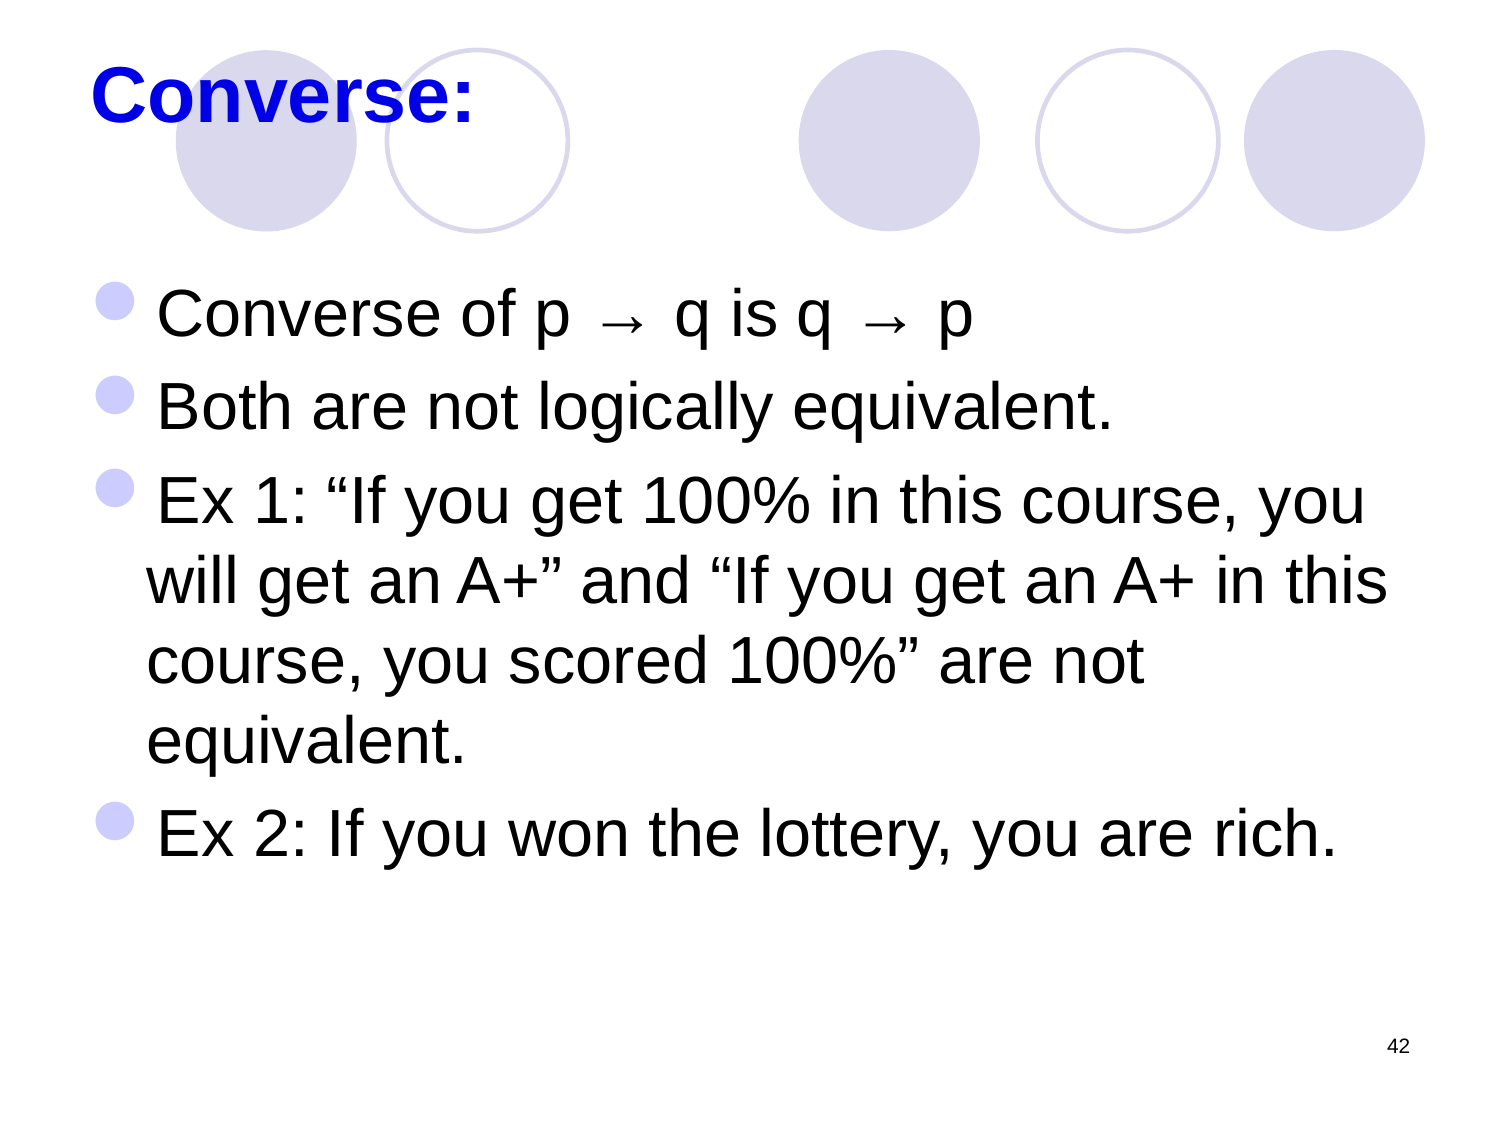

# Converse:
Converse of p → q is q → p
Both are not logically equivalent.
Ex 1: “If you get 100% in this course, you will get an A+” and “If you get an A+ in this course, you scored 100%” are not equivalent.
Ex 2: If you won the lottery, you are rich.

42